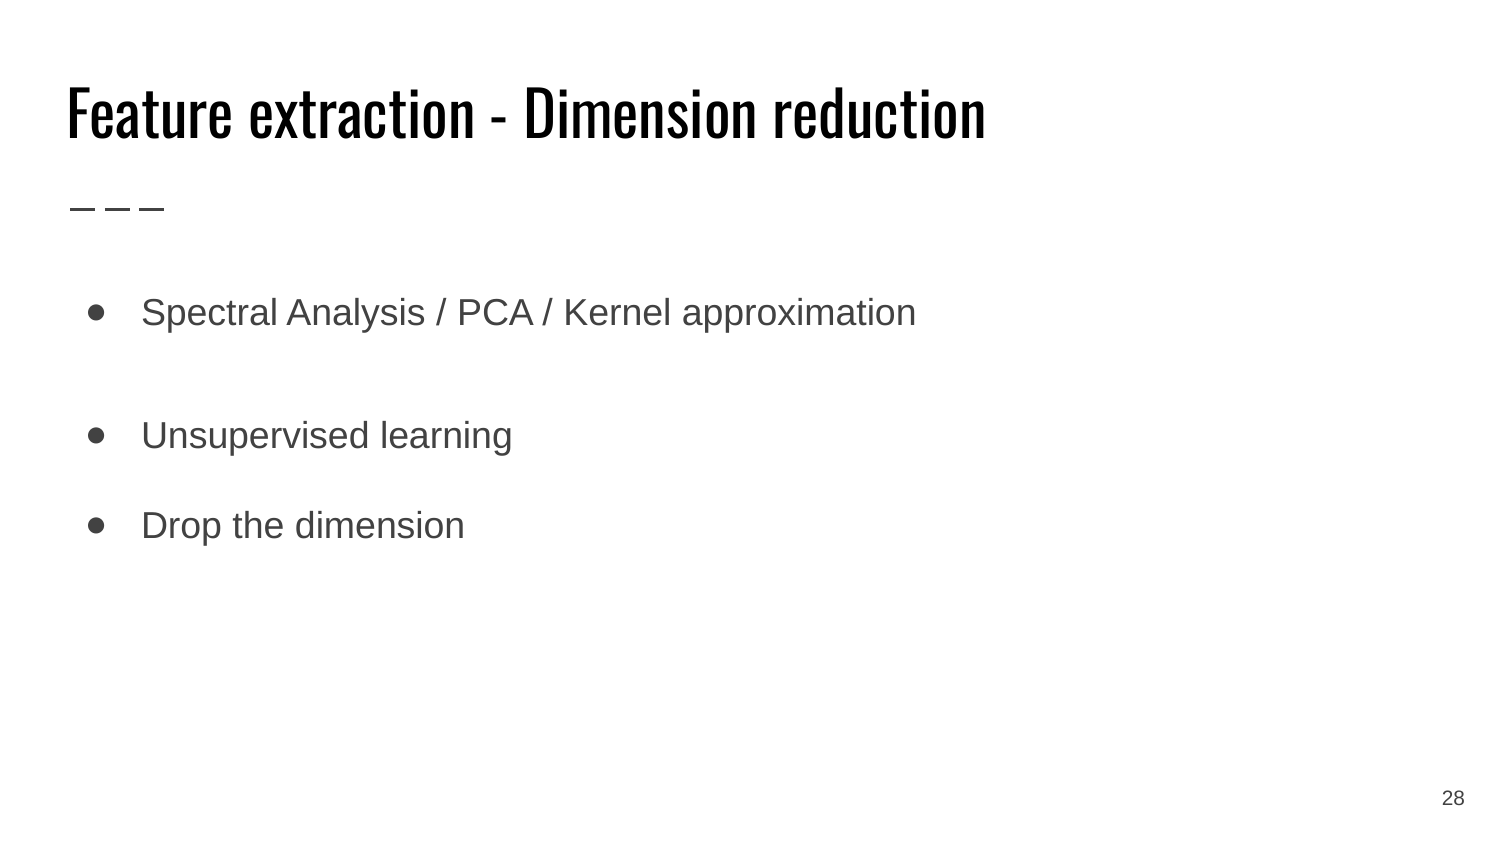

# Feature extraction - Dimension reduction

Spectral Analysis / PCA / Kernel approximation

Unsupervised learning

Drop the dimension

28